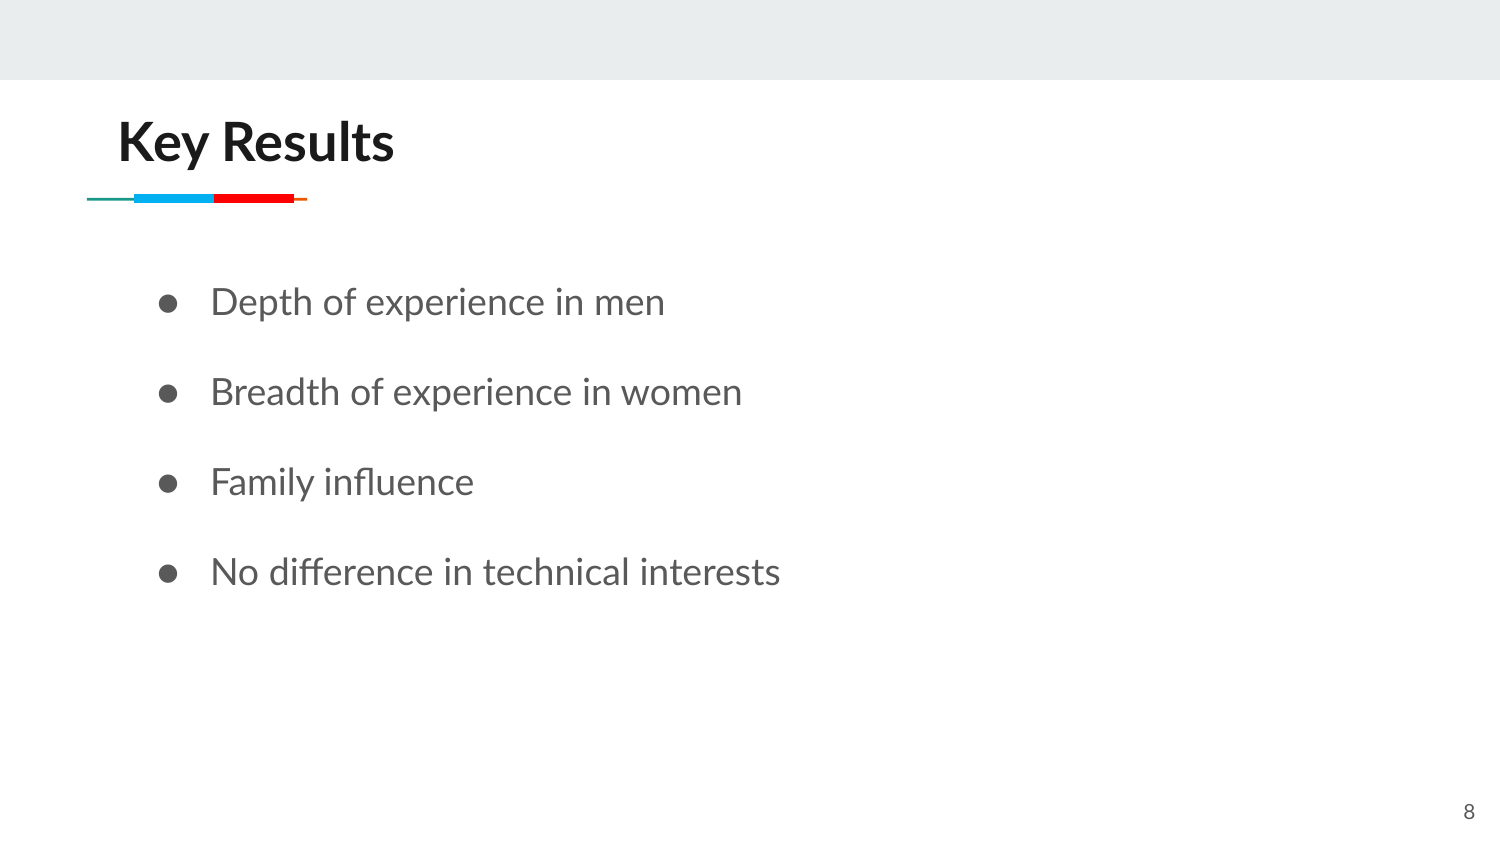

Key Results

Depth of experience in men
Breadth of experience in women
Family influence
No difference in technical interests
8